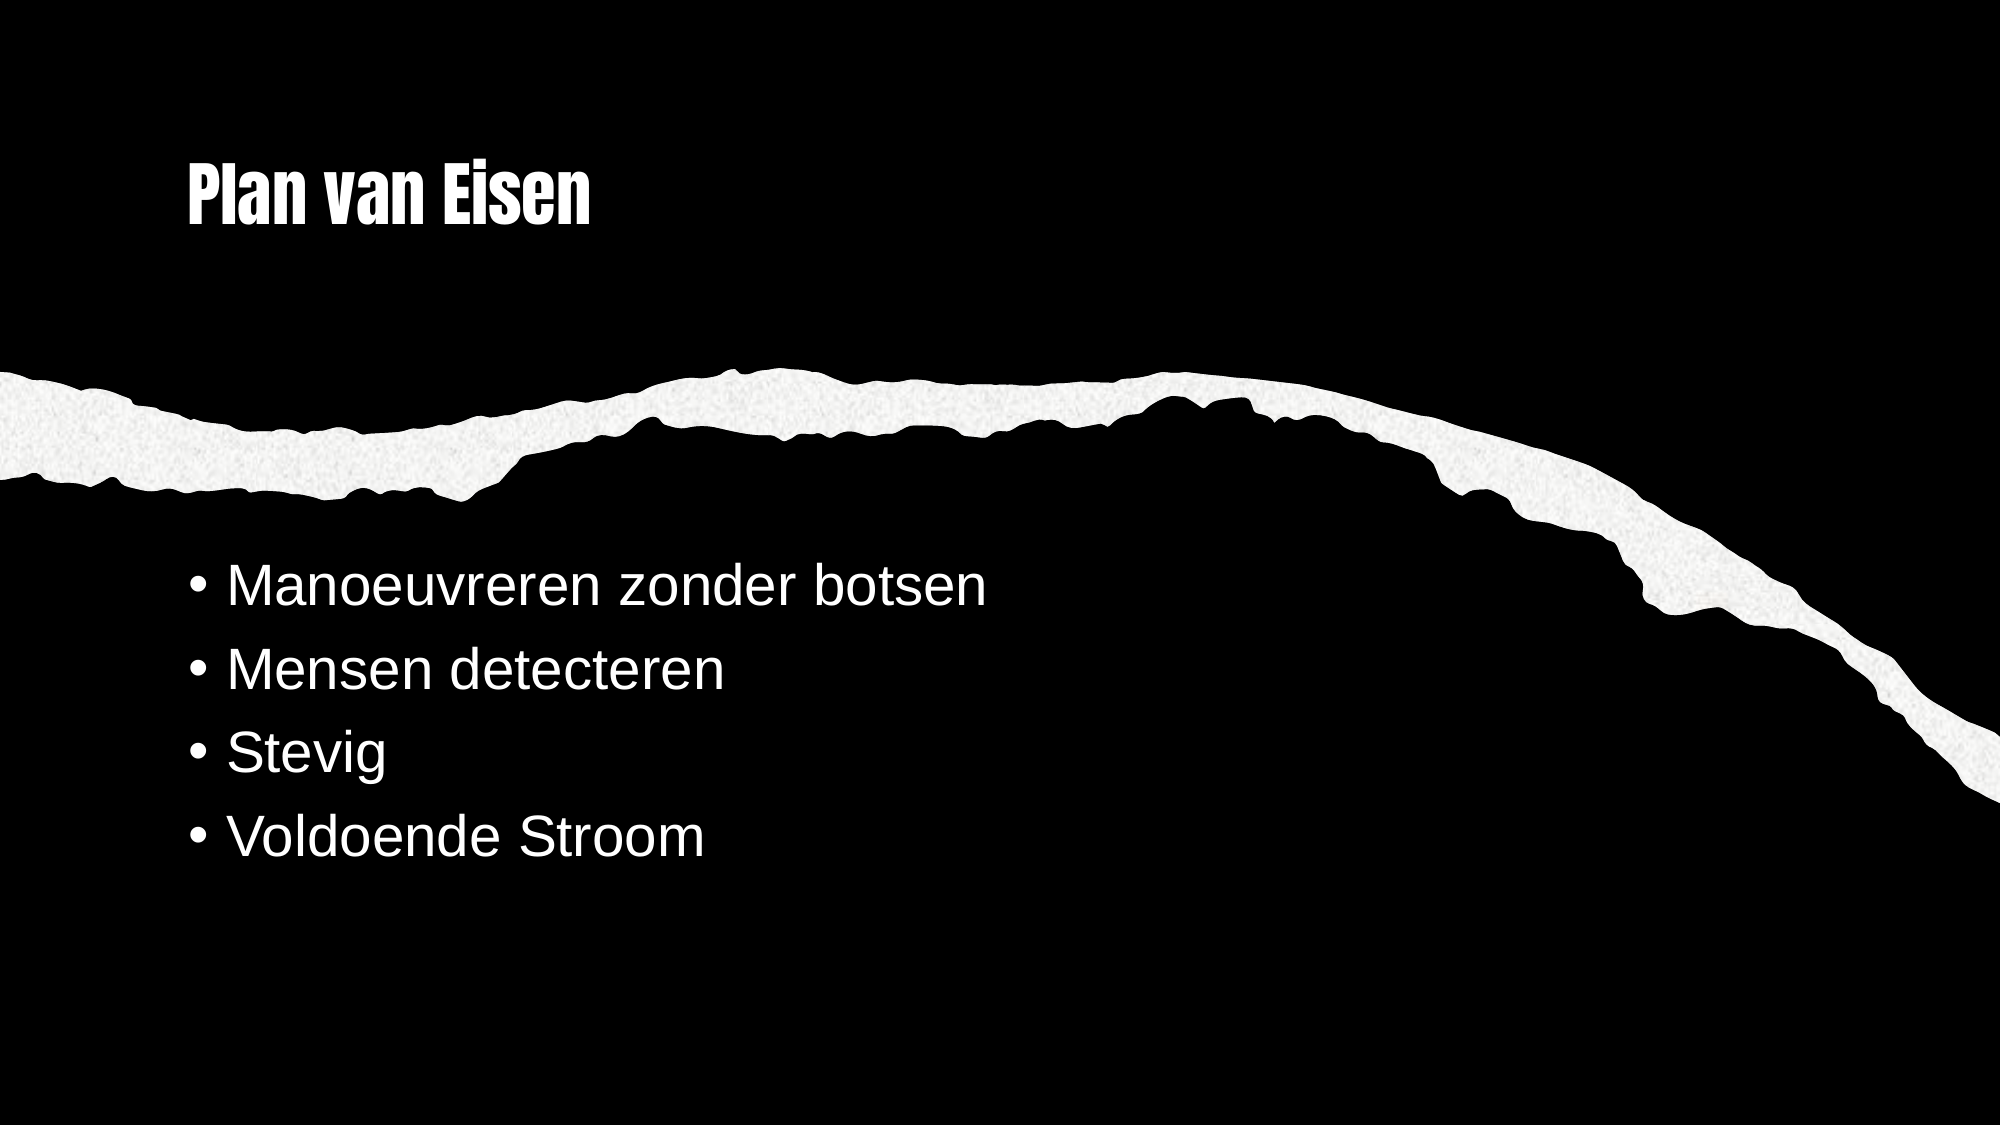

# Plan van Eisen

Manoeuvreren zonder botsen
Mensen detecteren
Stevig
Voldoende Stroom